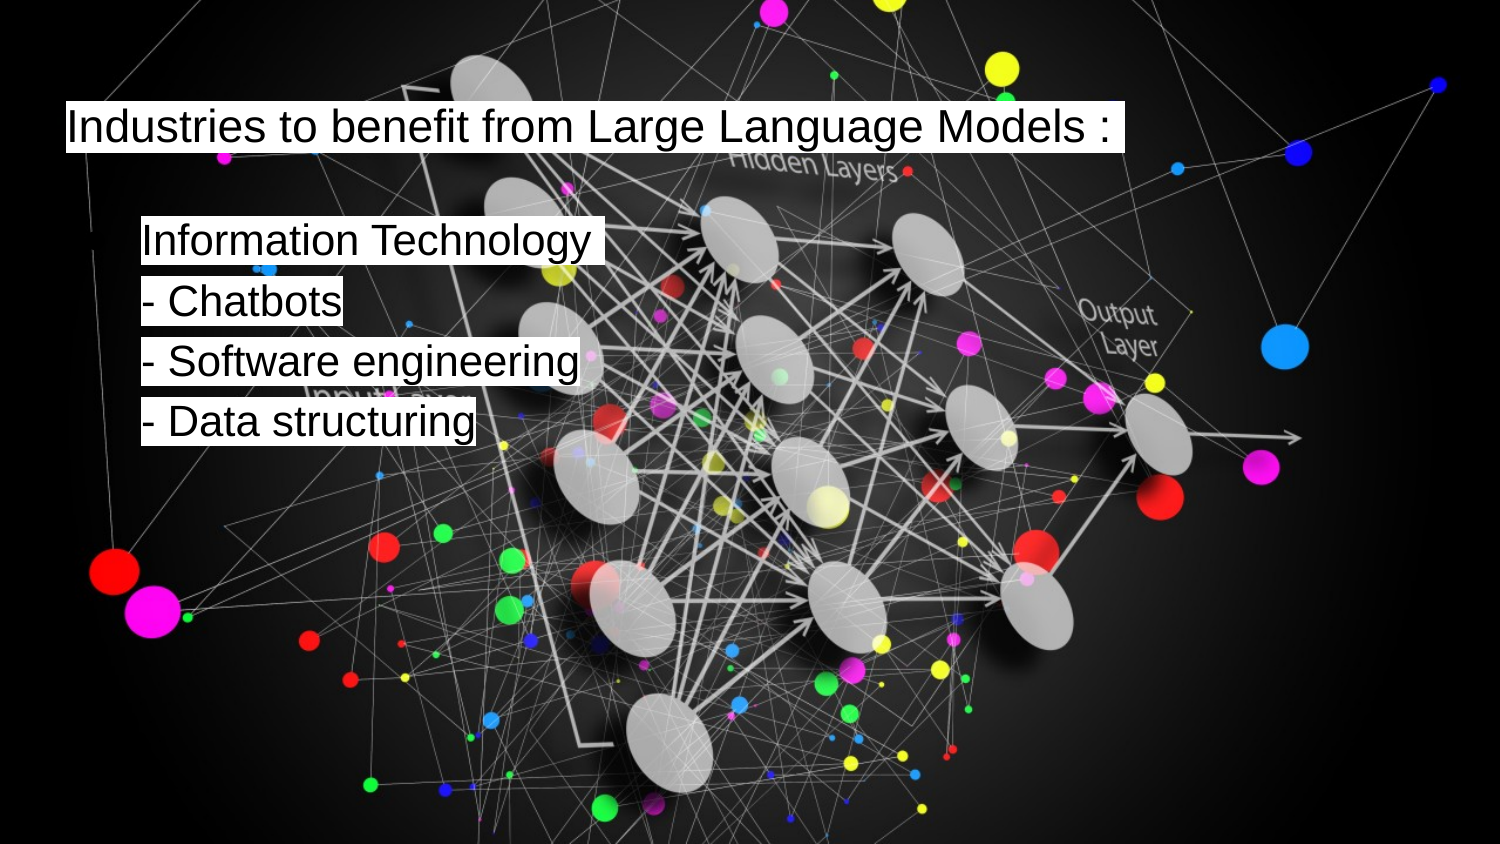

# Industries to benefit from Large Language Models :
Information Technology
- Chatbots
- Software engineering
- Data structuring